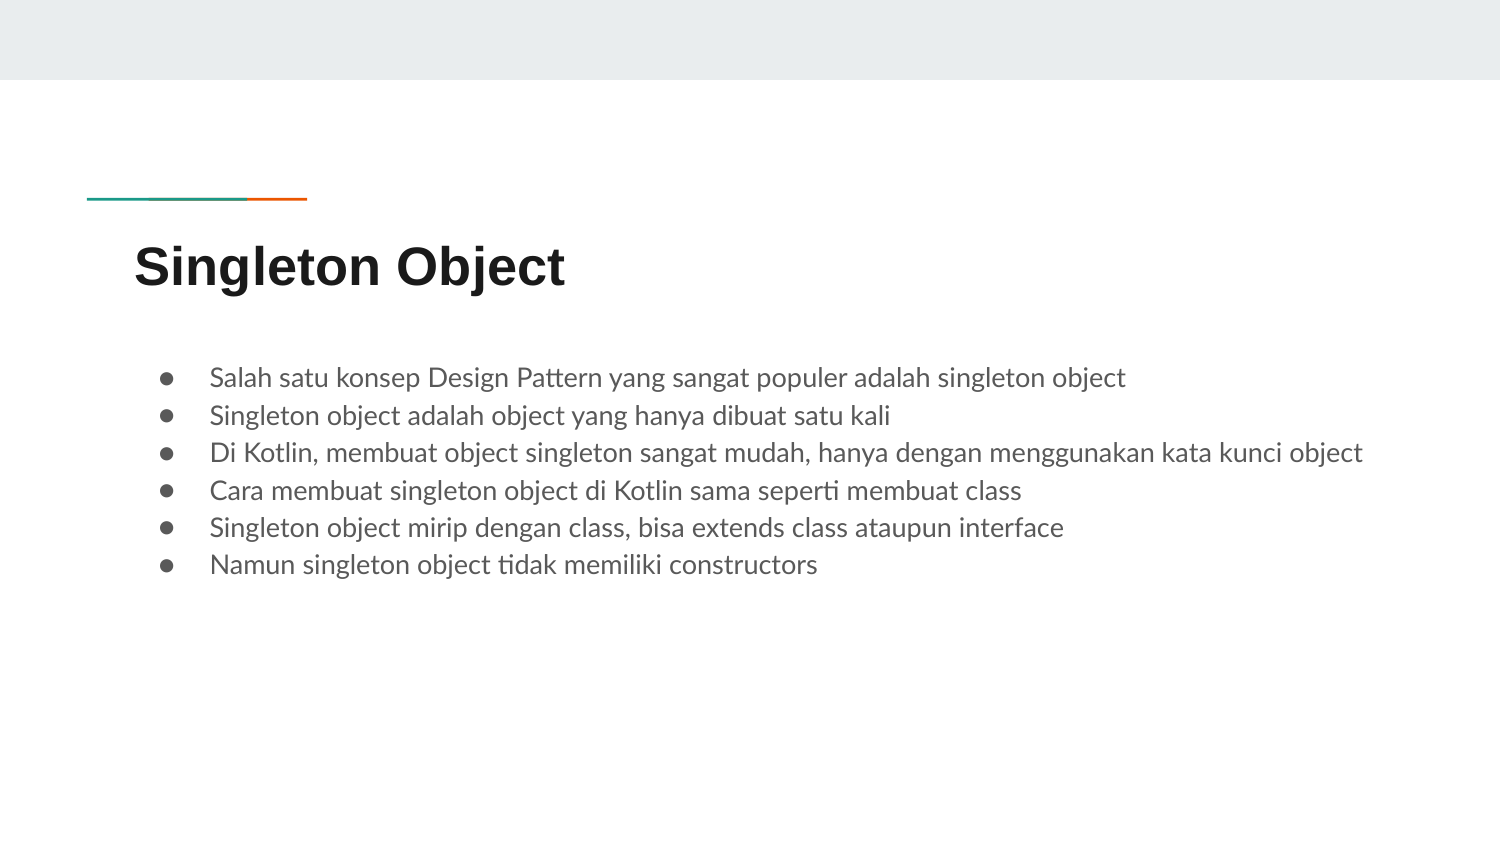

# Singleton Object
Salah satu konsep Design Pattern yang sangat populer adalah singleton object
Singleton object adalah object yang hanya dibuat satu kali
Di Kotlin, membuat object singleton sangat mudah, hanya dengan menggunakan kata kunci object
Cara membuat singleton object di Kotlin sama seperti membuat class
Singleton object mirip dengan class, bisa extends class ataupun interface
Namun singleton object tidak memiliki constructors